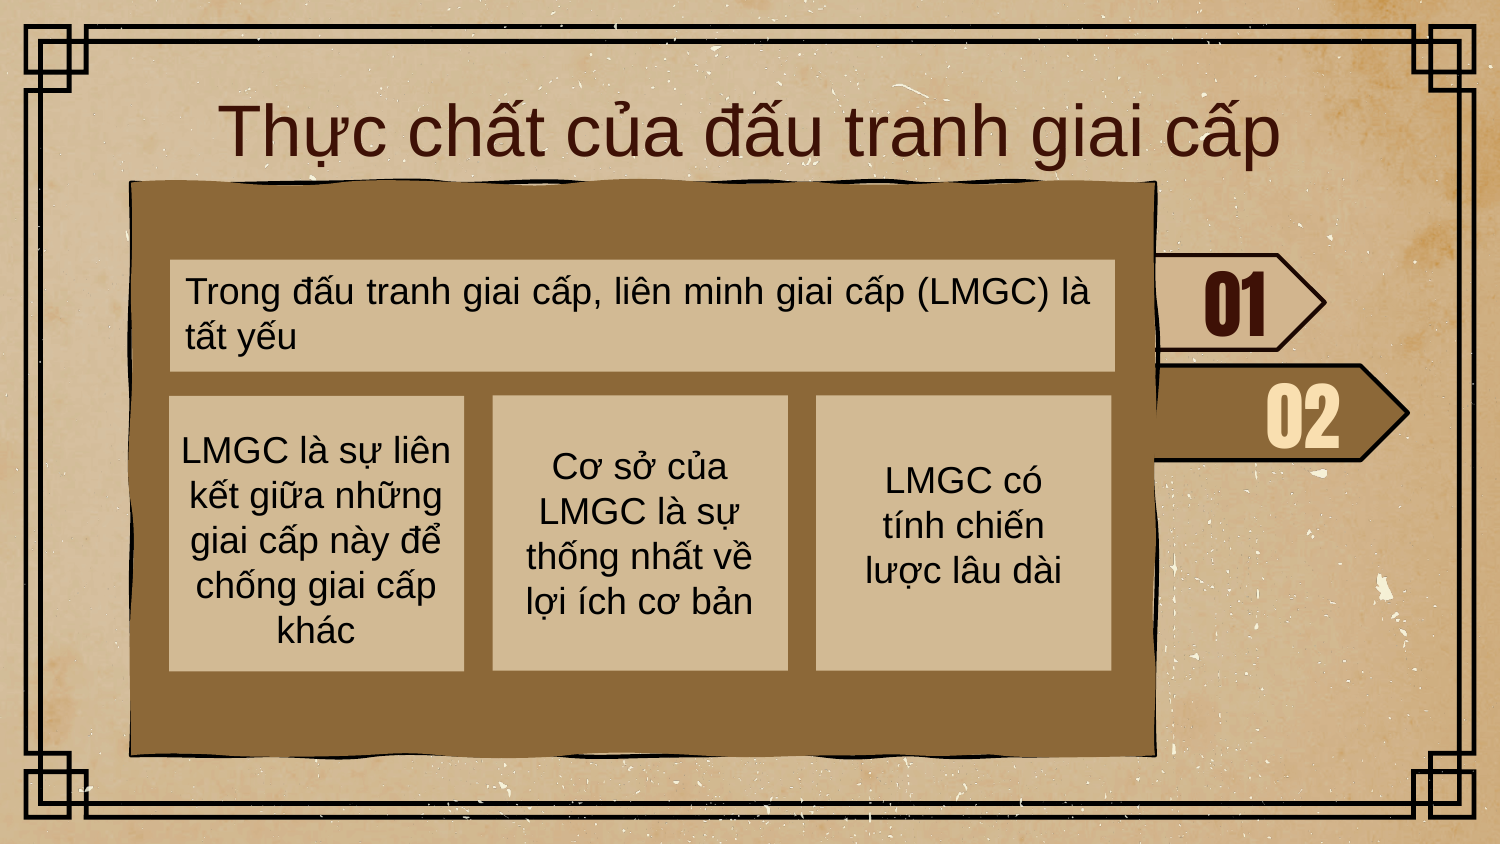

Thực chất của đấu tranh giai cấp

Trong đấu tranh giai cấp, liên minh giai cấp (LMGC) là tất yếu
01

02

LMGC là sự liên kết giữa những giai cấp này để chống giai cấp khác
Cơ sở của LMGC là sự thống nhất về lợi ích cơ bản
LMGC có tính chiến lược lâu dài